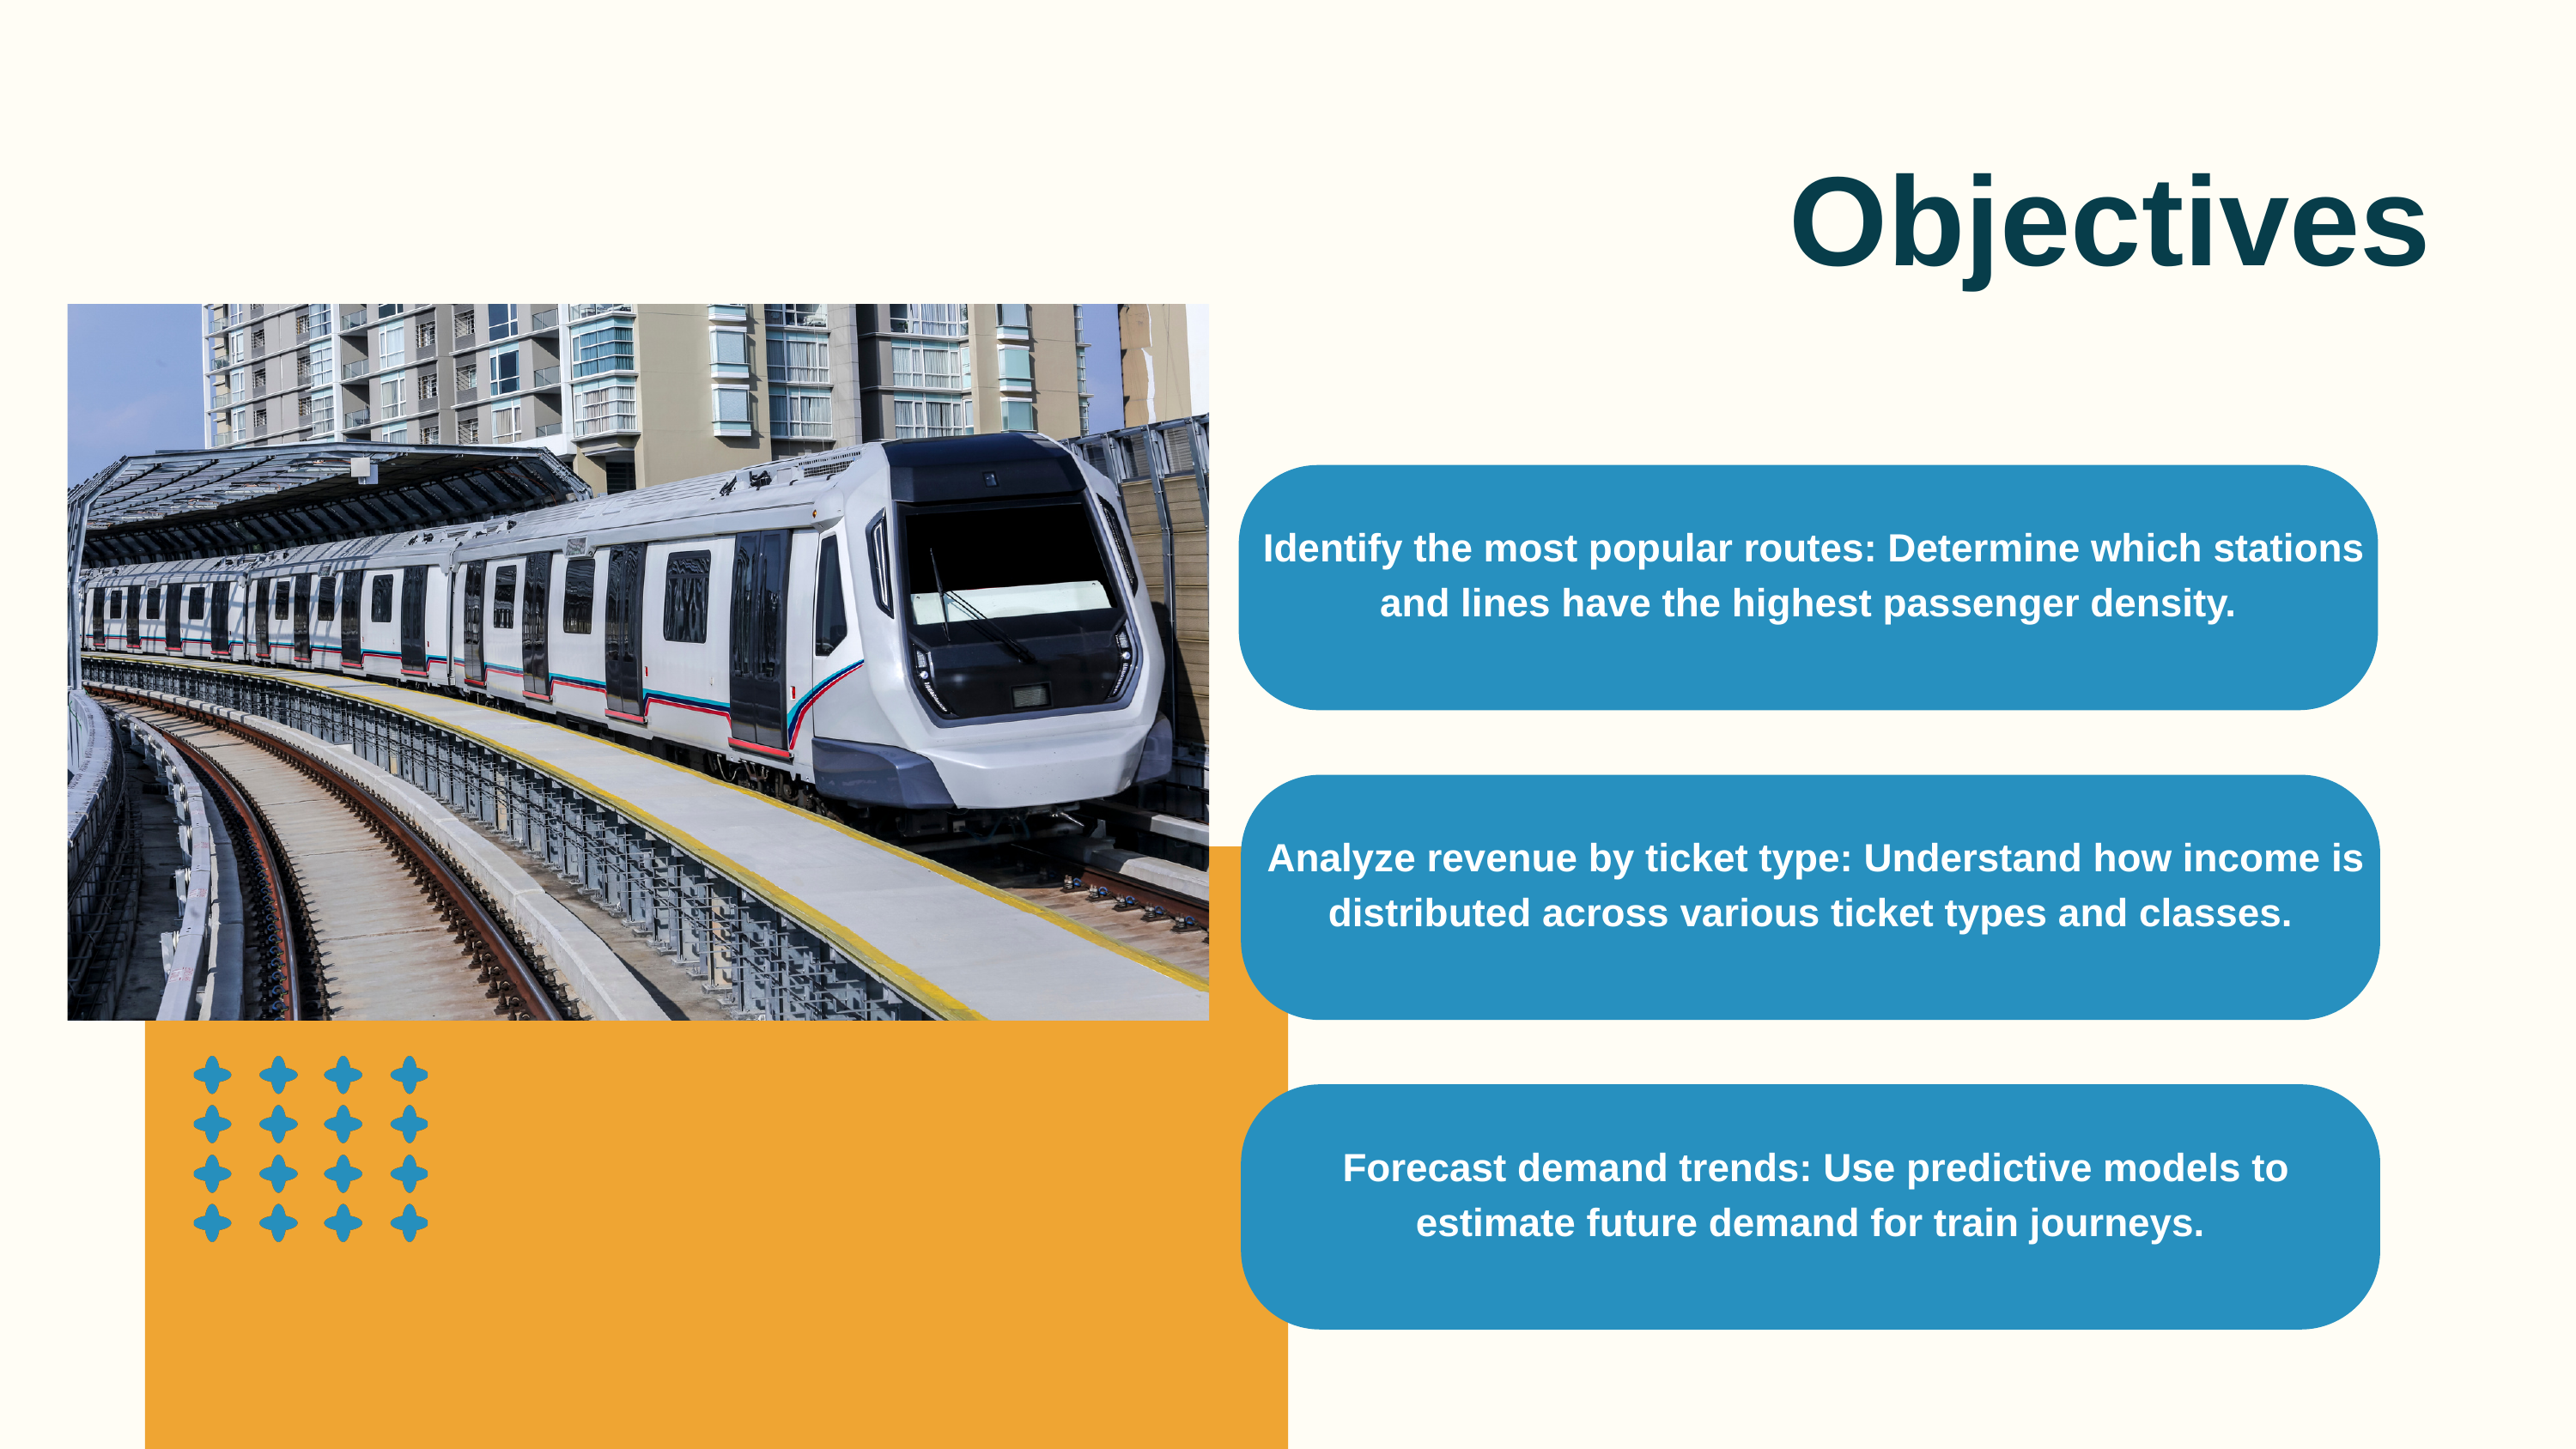

Objectives

 Identify the most popular routes: Determine which stations and lines have the highest passenger density.

 Analyze revenue by ticket type: Understand how income is distributed across various ticket types and classes.

 Forecast demand trends: Use predictive models to estimate future demand for train journeys.